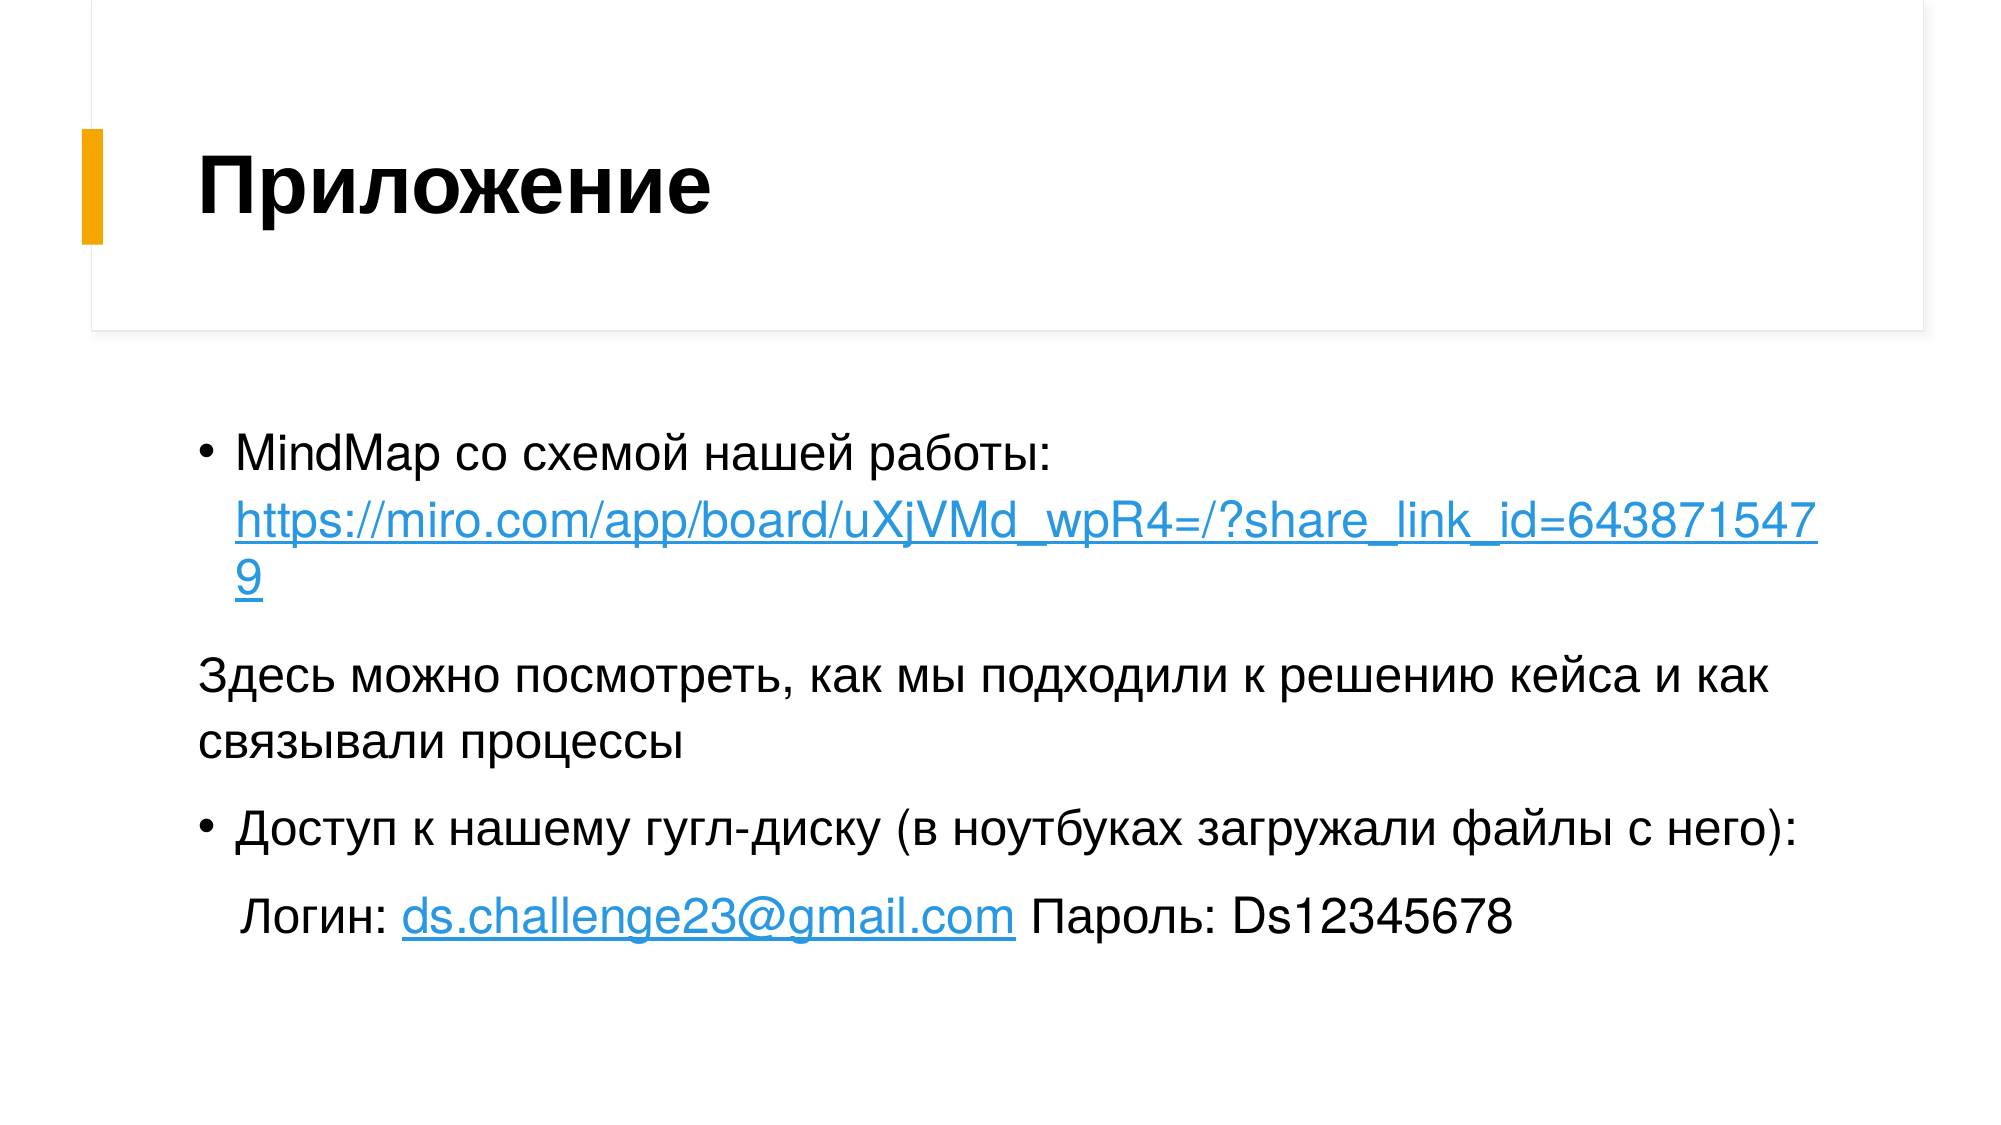

# Приложение
MindMap со схемой нашей работы: https://miro.com/app/board/uXjVMd_wpR4=/?share_link_id=6438715479
Здесь можно посмотреть, как мы подходили к решению кейса и как связывали процессы
Доступ к нашему гугл-диску (в ноутбуках загружали файлы с него):
   Логин: ds.challenge23@gmail.com Пароль: Ds12345678